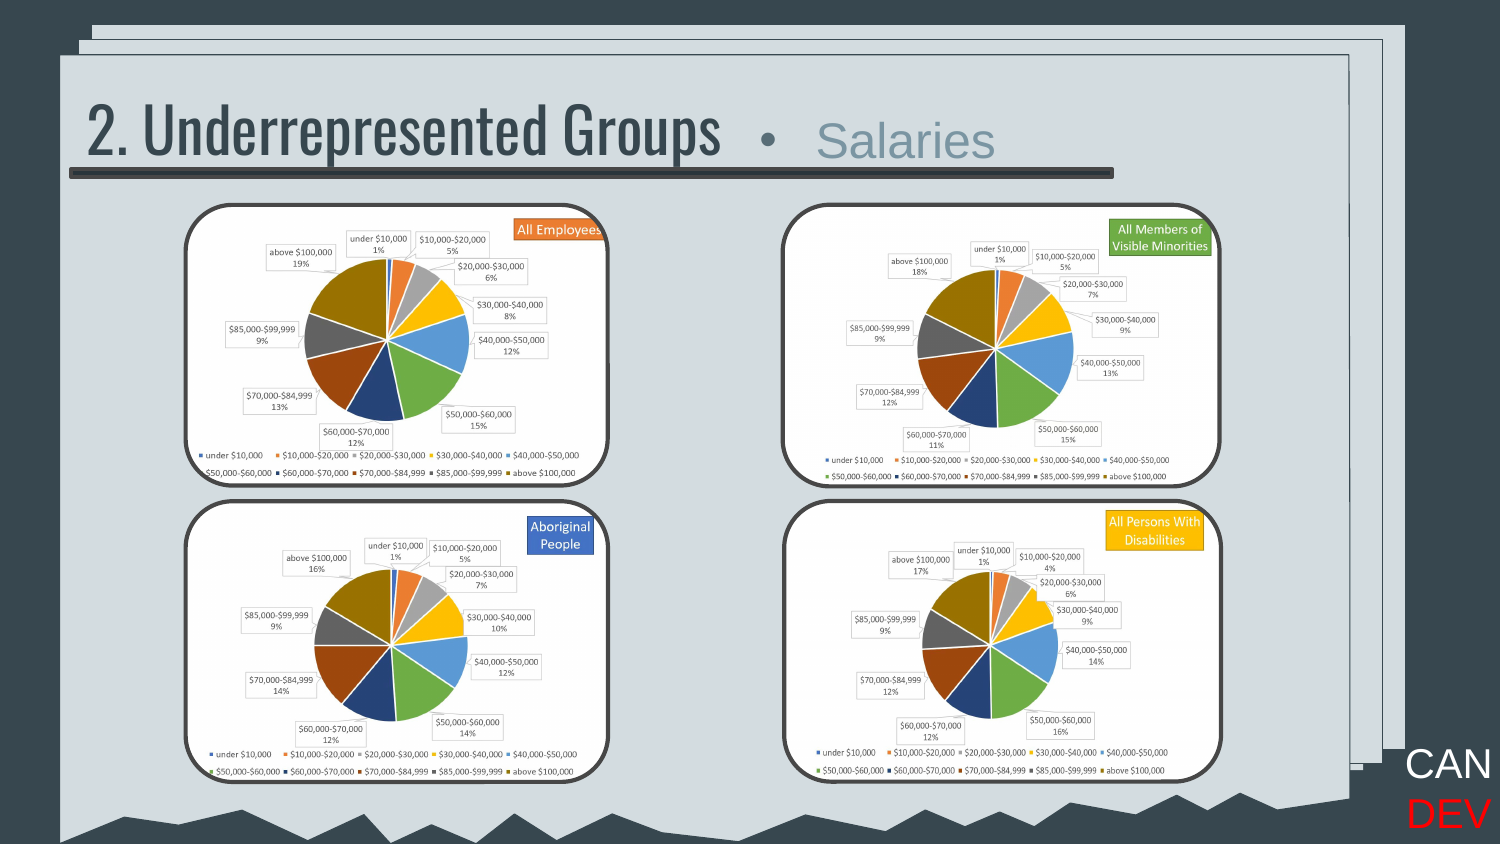

Type your headline here

5
2. Underrepresented Groups
Salaries
Salaries

All Employees

CAN
DEV